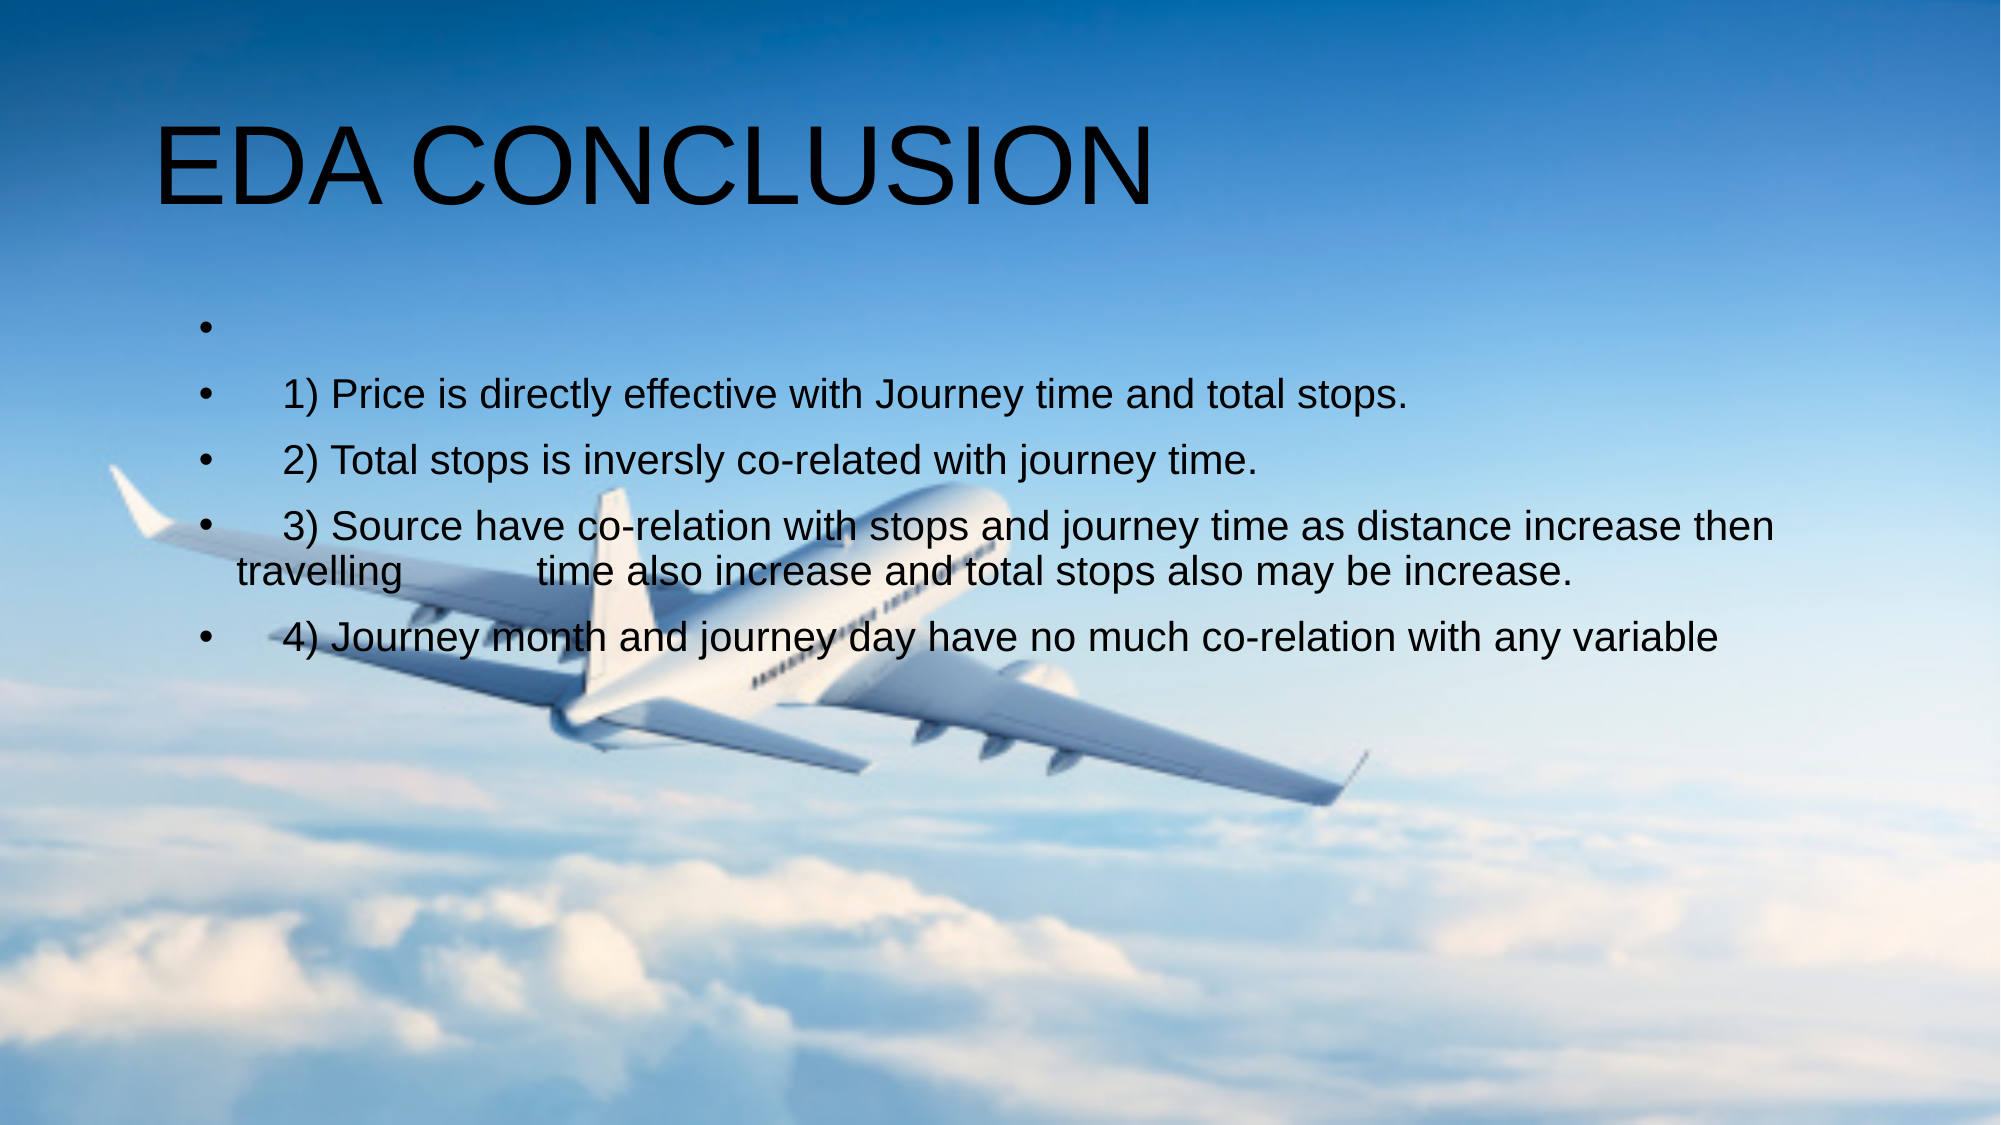

# EDA CONCLUSION

    1) Price is directly effective with Journey time and total stops.
    2) Total stops is inversly co-related with journey time.
    3) Source have co-relation with stops and journey time as distance increase then travelling      	time also increase and total stops also may be increase.
    4) Journey month and journey day have no much co-relation with any variable